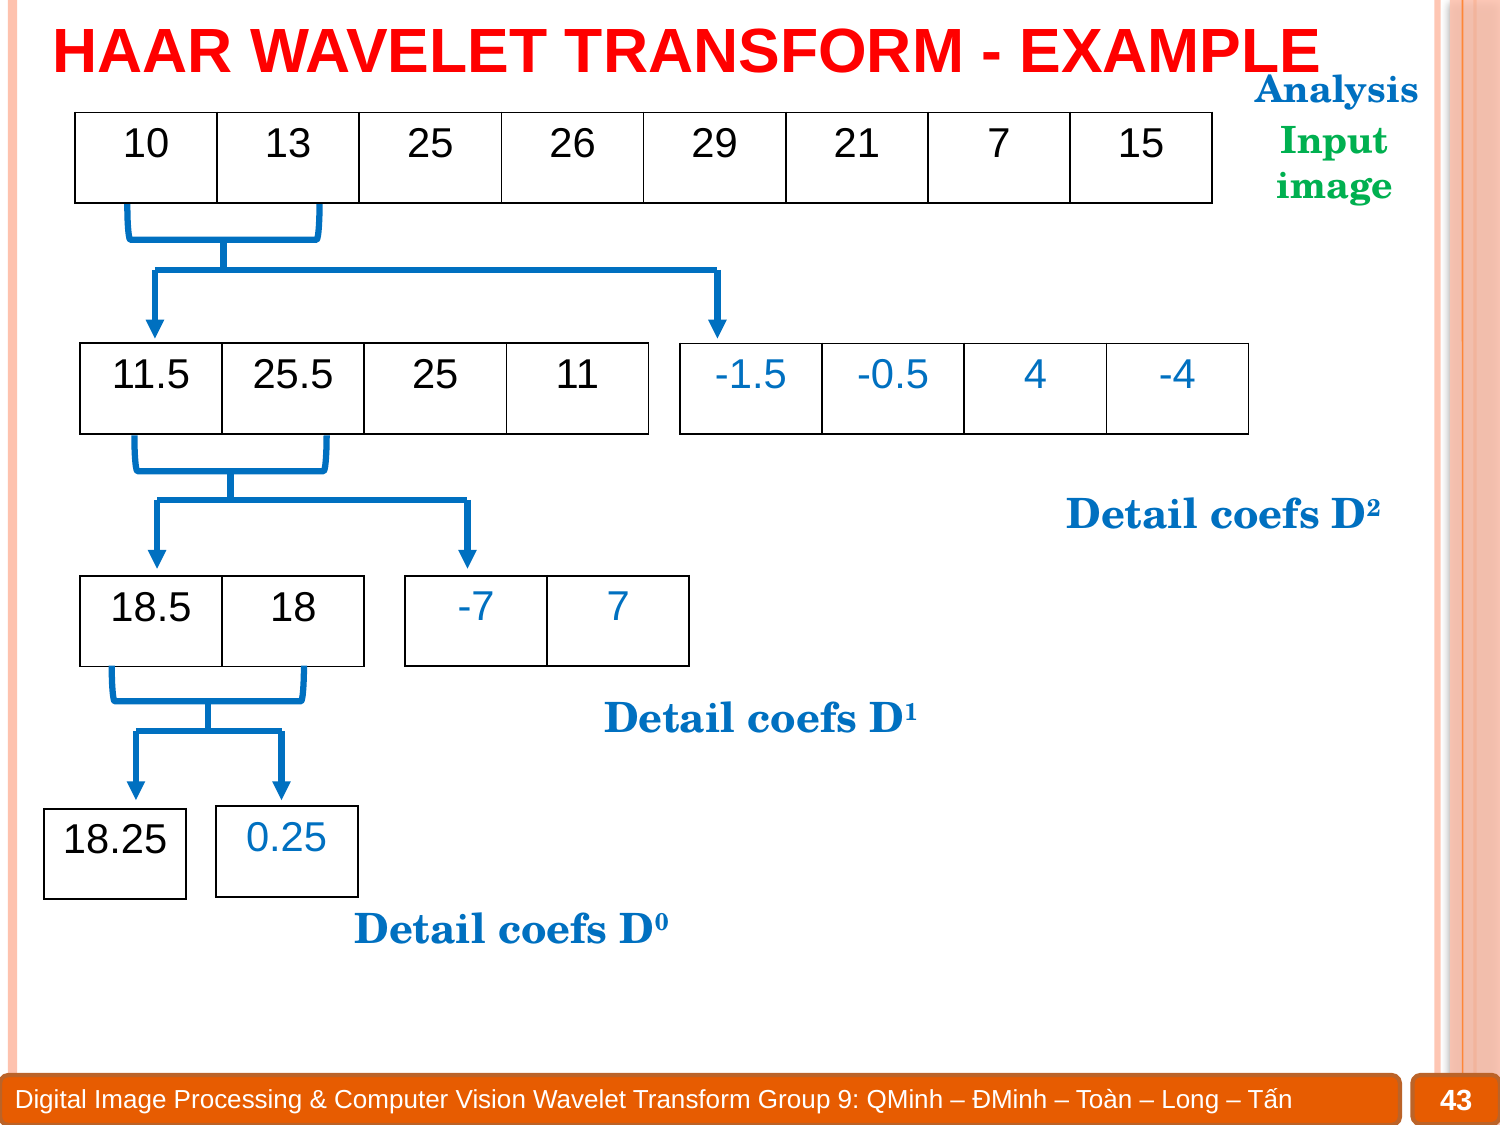

# Haar Wavelet Transform - Example
Analysis
Input image
| 10 | 13 | 25 | 26 | 29 | 21 | 7 | 15 |
| --- | --- | --- | --- | --- | --- | --- | --- |

| 11.5 | 25.5 | 25 | 11 |
| --- | --- | --- | --- |
| -1.5 | -0.5 | 4 | -4 |
| --- | --- | --- | --- |

Detail coefs D2
| -7 | 7 |
| --- | --- |
| 18.5 | 18 |
| --- | --- |

Detail coefs D1
| 0.25 |
| --- |
| 18.25 |
| --- |
Detail coefs D0
43